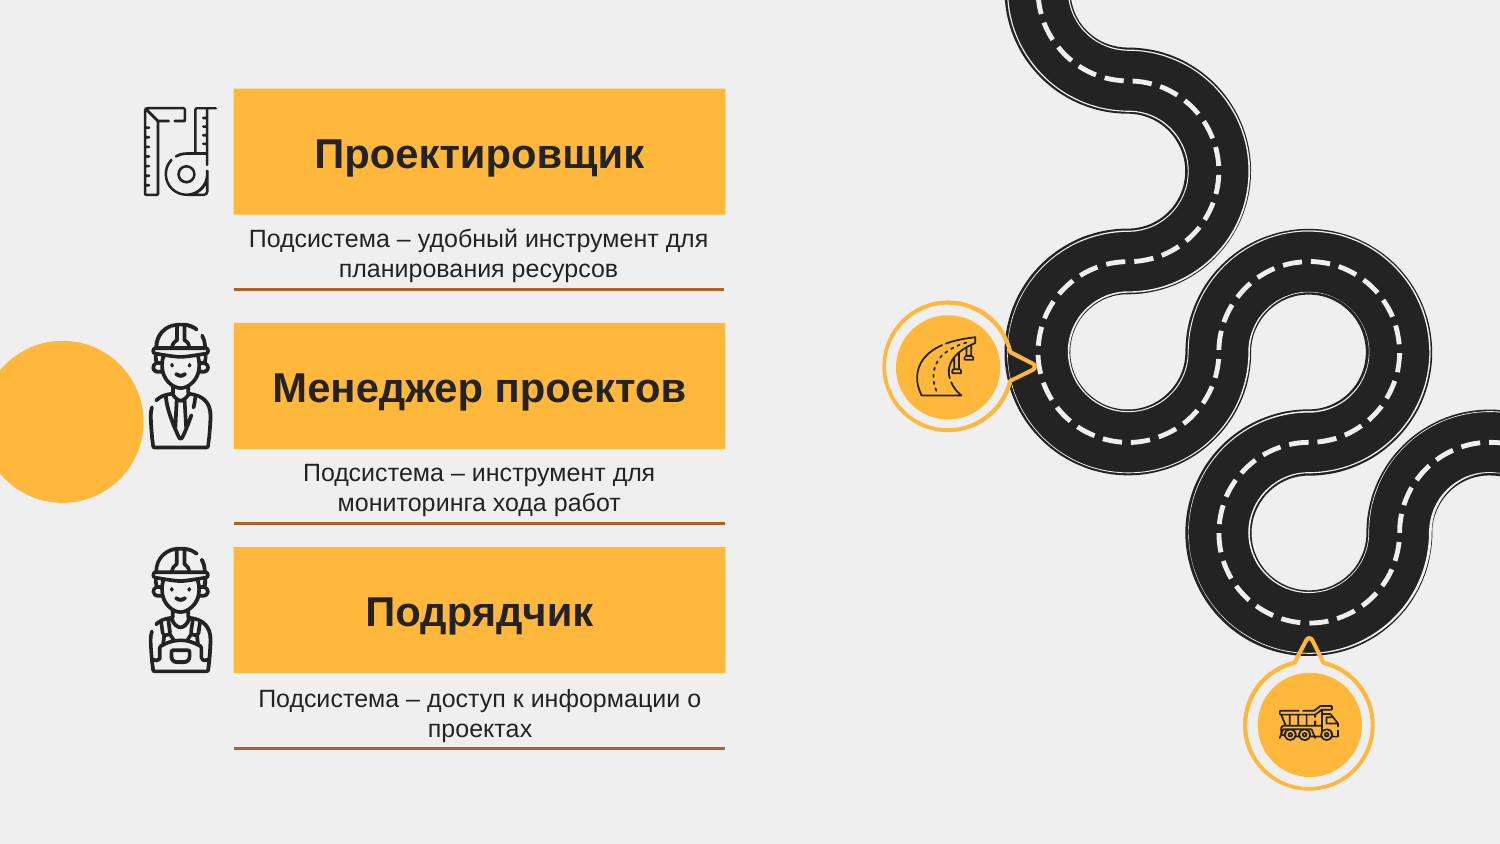

Проектировщик

Подсистема – удобный инструмент для планирования ресурсов

# Менеджер проектов

Подсистема – инструмент для мониторинга хода работ

Подрядчик

Подсистема – доступ к информации о проектах